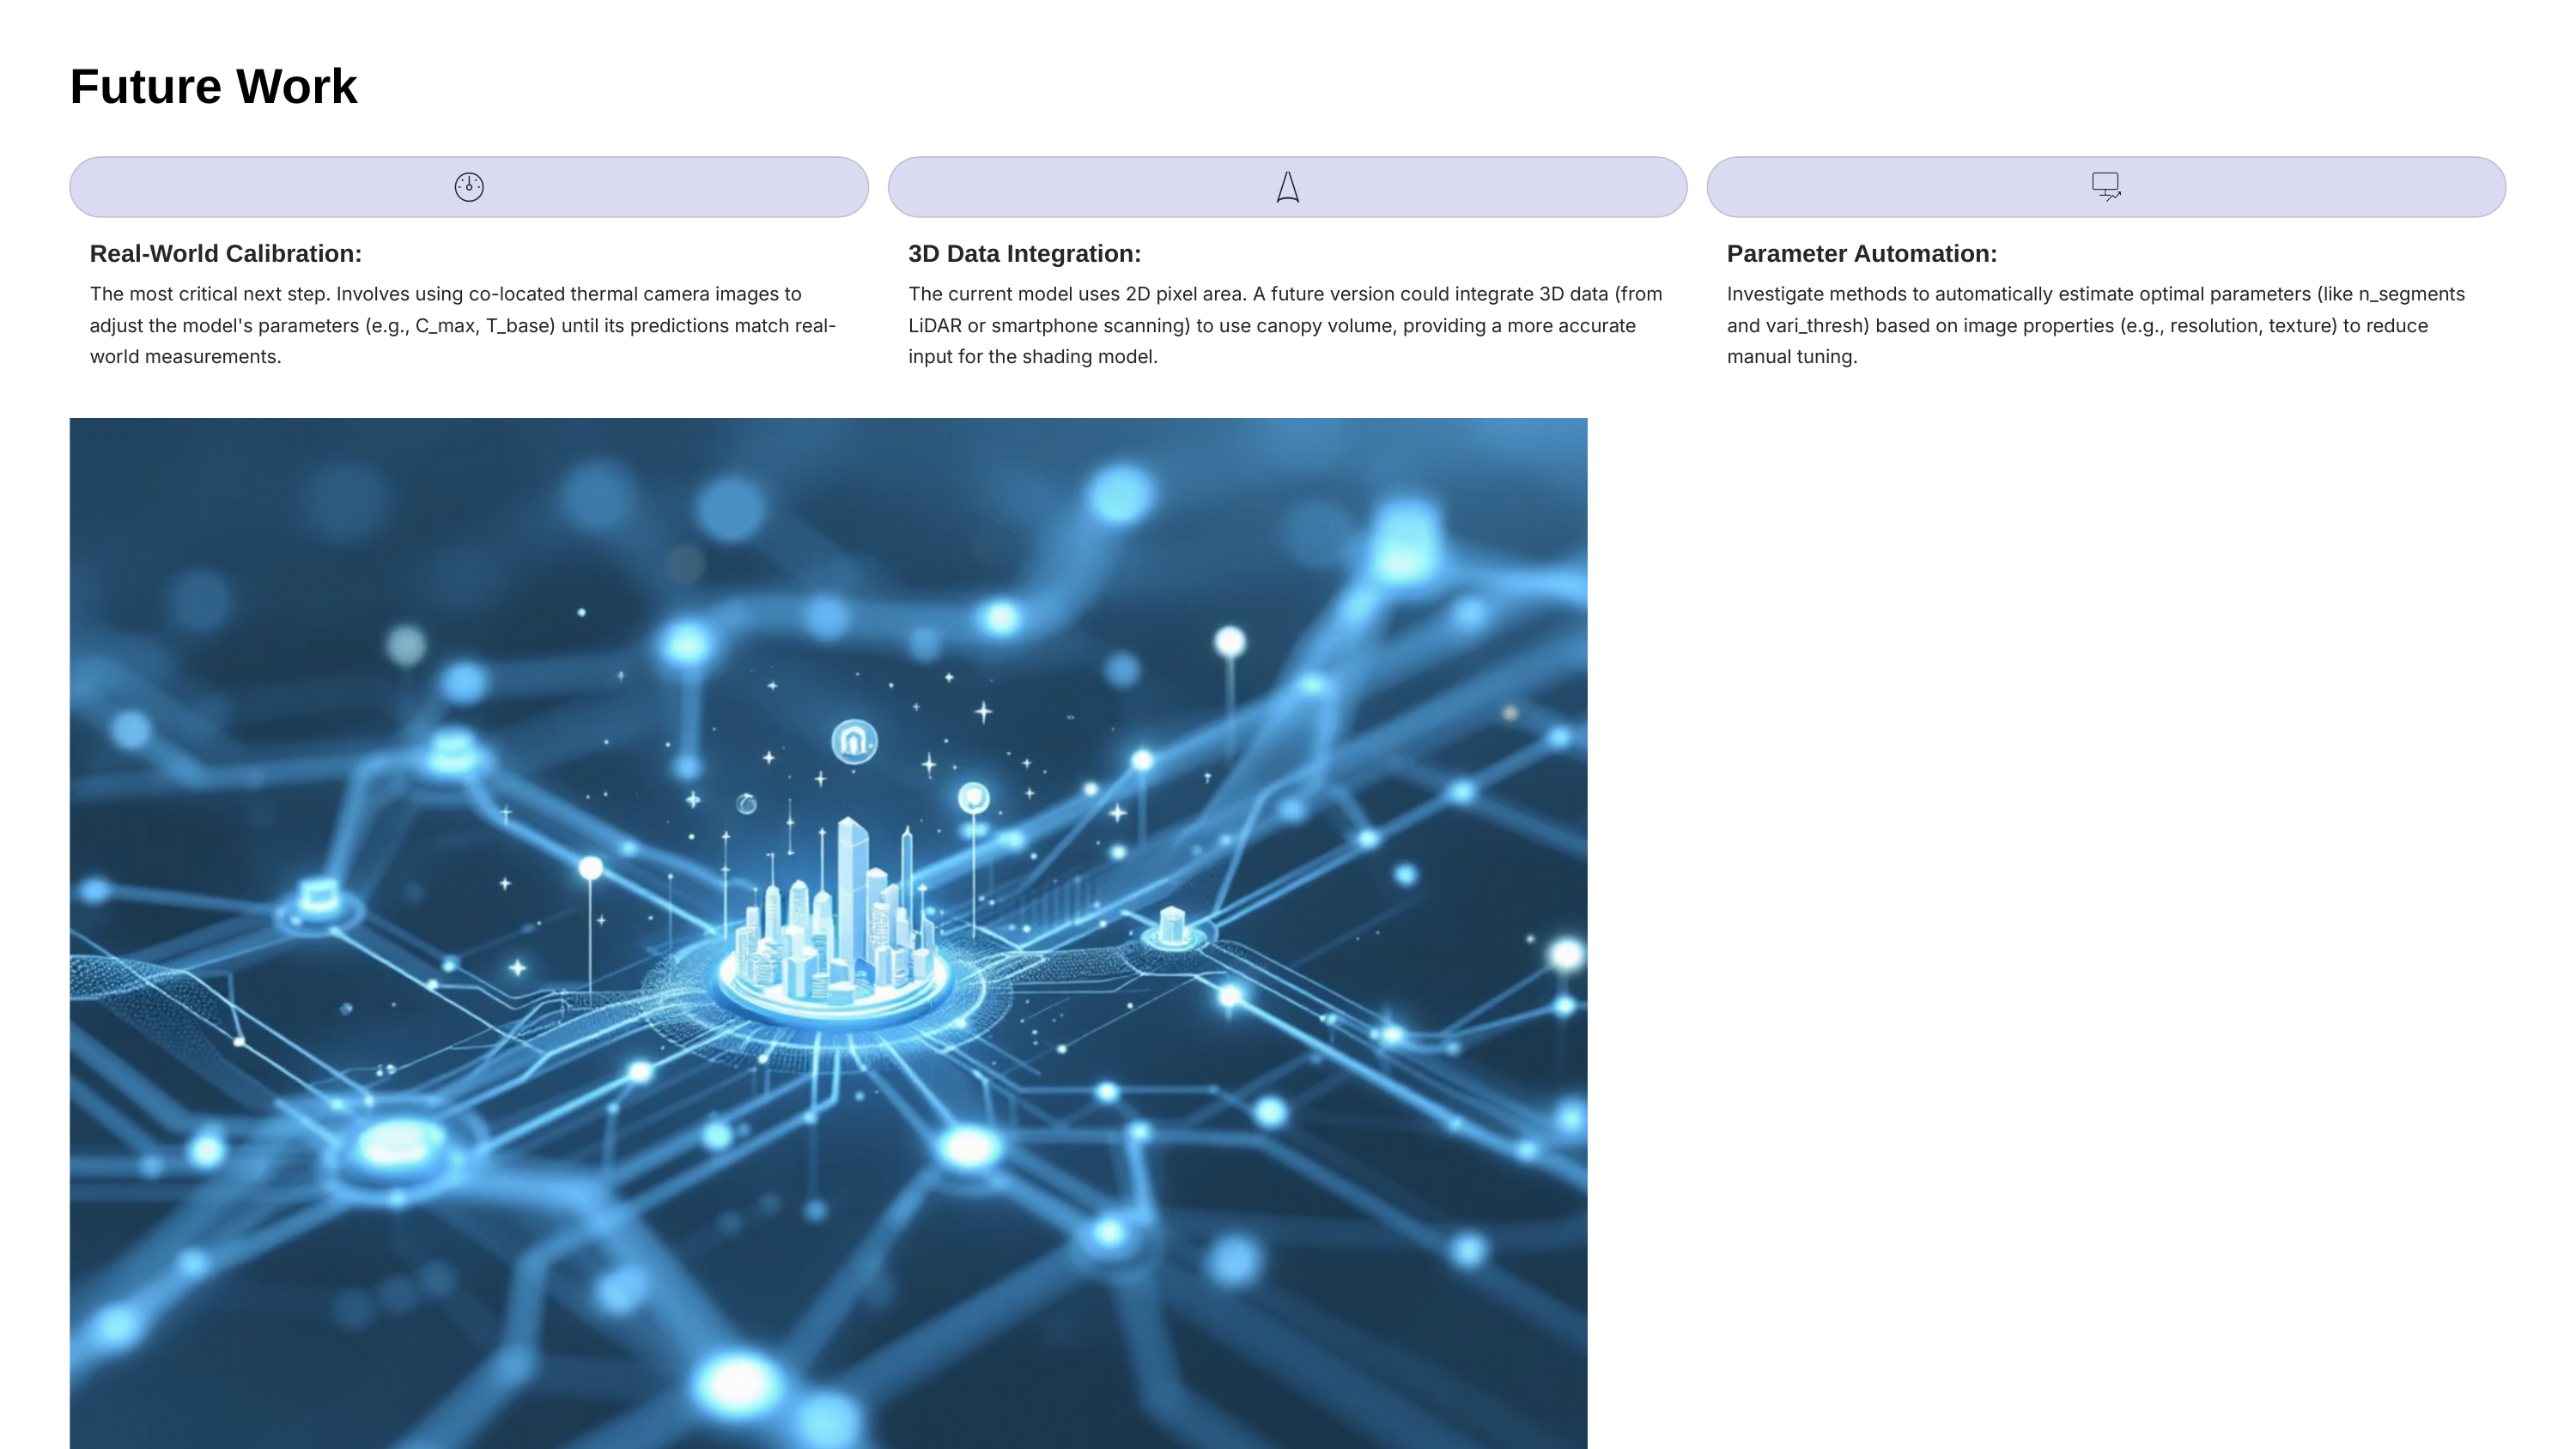

Future Work

Real-World Calibration:
3D Data Integration:
Parameter Automation:
The most critical next step. Involves using co-located thermal camera images to adjust the model's parameters (e.g., C_max, T_base) until its predictions match real-world measurements.
The current model uses 2D pixel area. A future version could integrate 3D data (from LiDAR or smartphone scanning) to use canopy volume, providing a more accurate input for the shading model.
Investigate methods to automatically estimate optimal parameters (like n_segments and vari_thresh) based on image properties (e.g., resolution, texture) to reduce manual tuning.